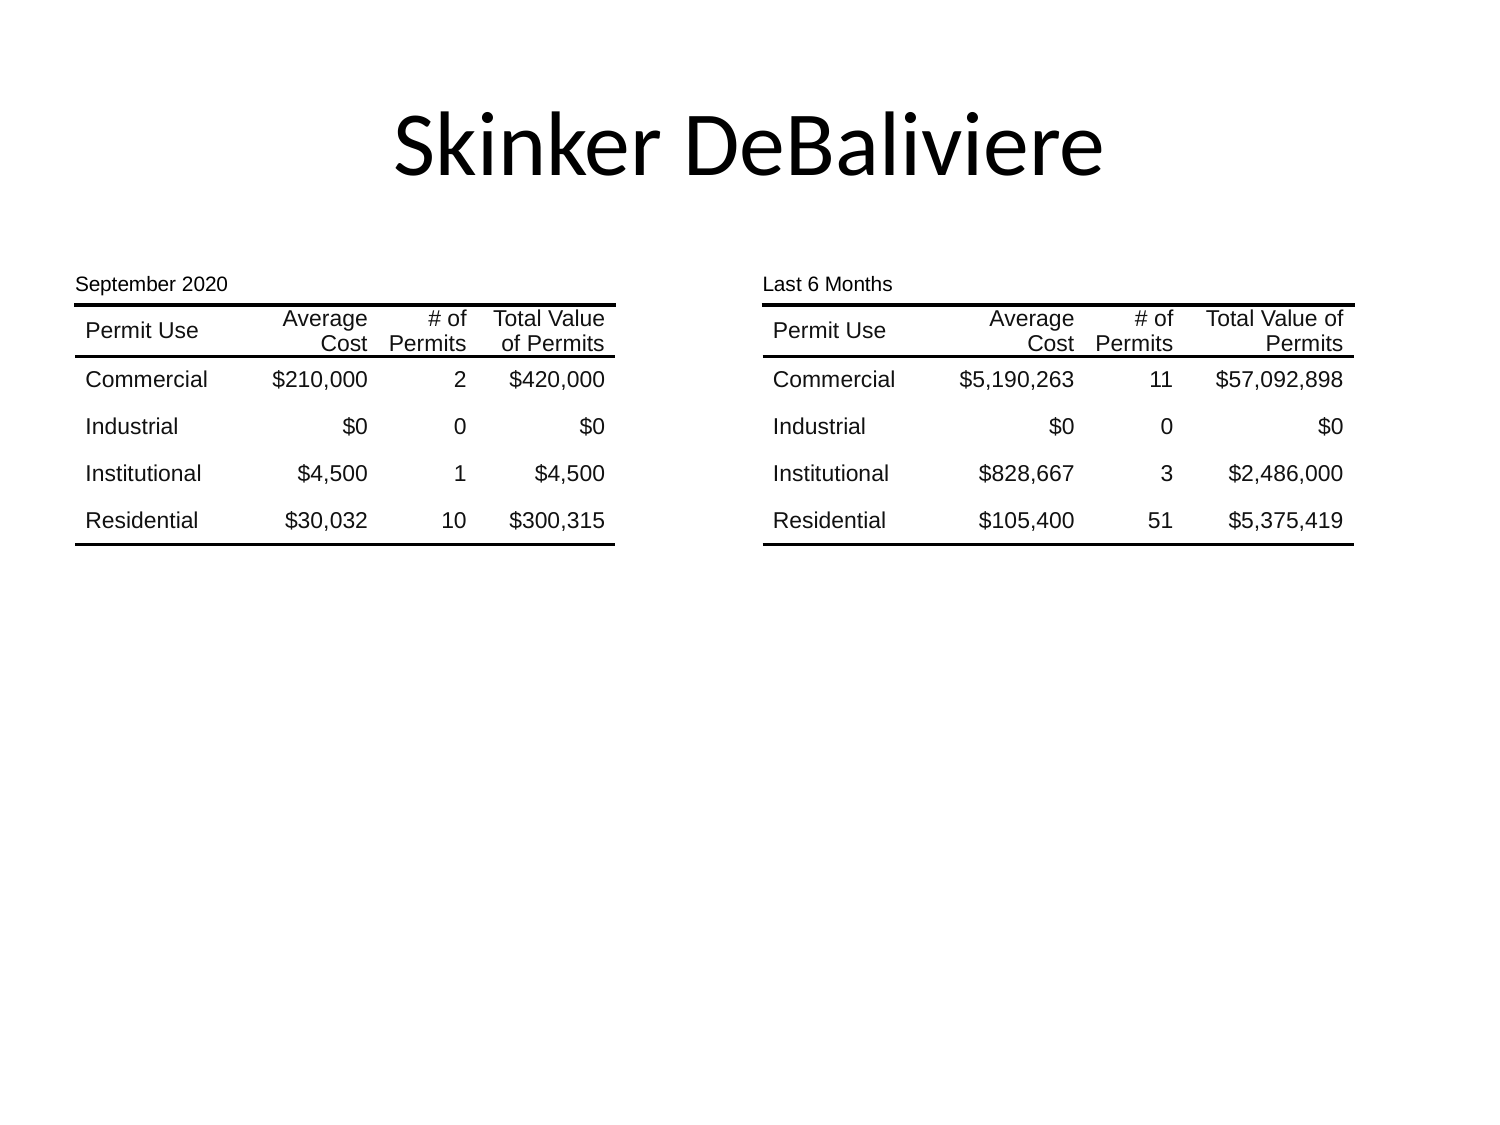

# Skinker DeBaliviere
| September 2020 | September 2020 | September 2020 | September 2020 |
| --- | --- | --- | --- |
| Permit Use | Average Cost | # of Permits | Total Value of Permits |
| Commercial | $210,000 | 2 | $420,000 |
| Industrial | $0 | 0 | $0 |
| Institutional | $4,500 | 1 | $4,500 |
| Residential | $30,032 | 10 | $300,315 |
| Last 6 Months | Last 6 Months | Last 6 Months | Last 6 Months |
| --- | --- | --- | --- |
| Permit Use | Average Cost | # of Permits | Total Value of Permits |
| Commercial | $5,190,263 | 11 | $57,092,898 |
| Industrial | $0 | 0 | $0 |
| Institutional | $828,667 | 3 | $2,486,000 |
| Residential | $105,400 | 51 | $5,375,419 |